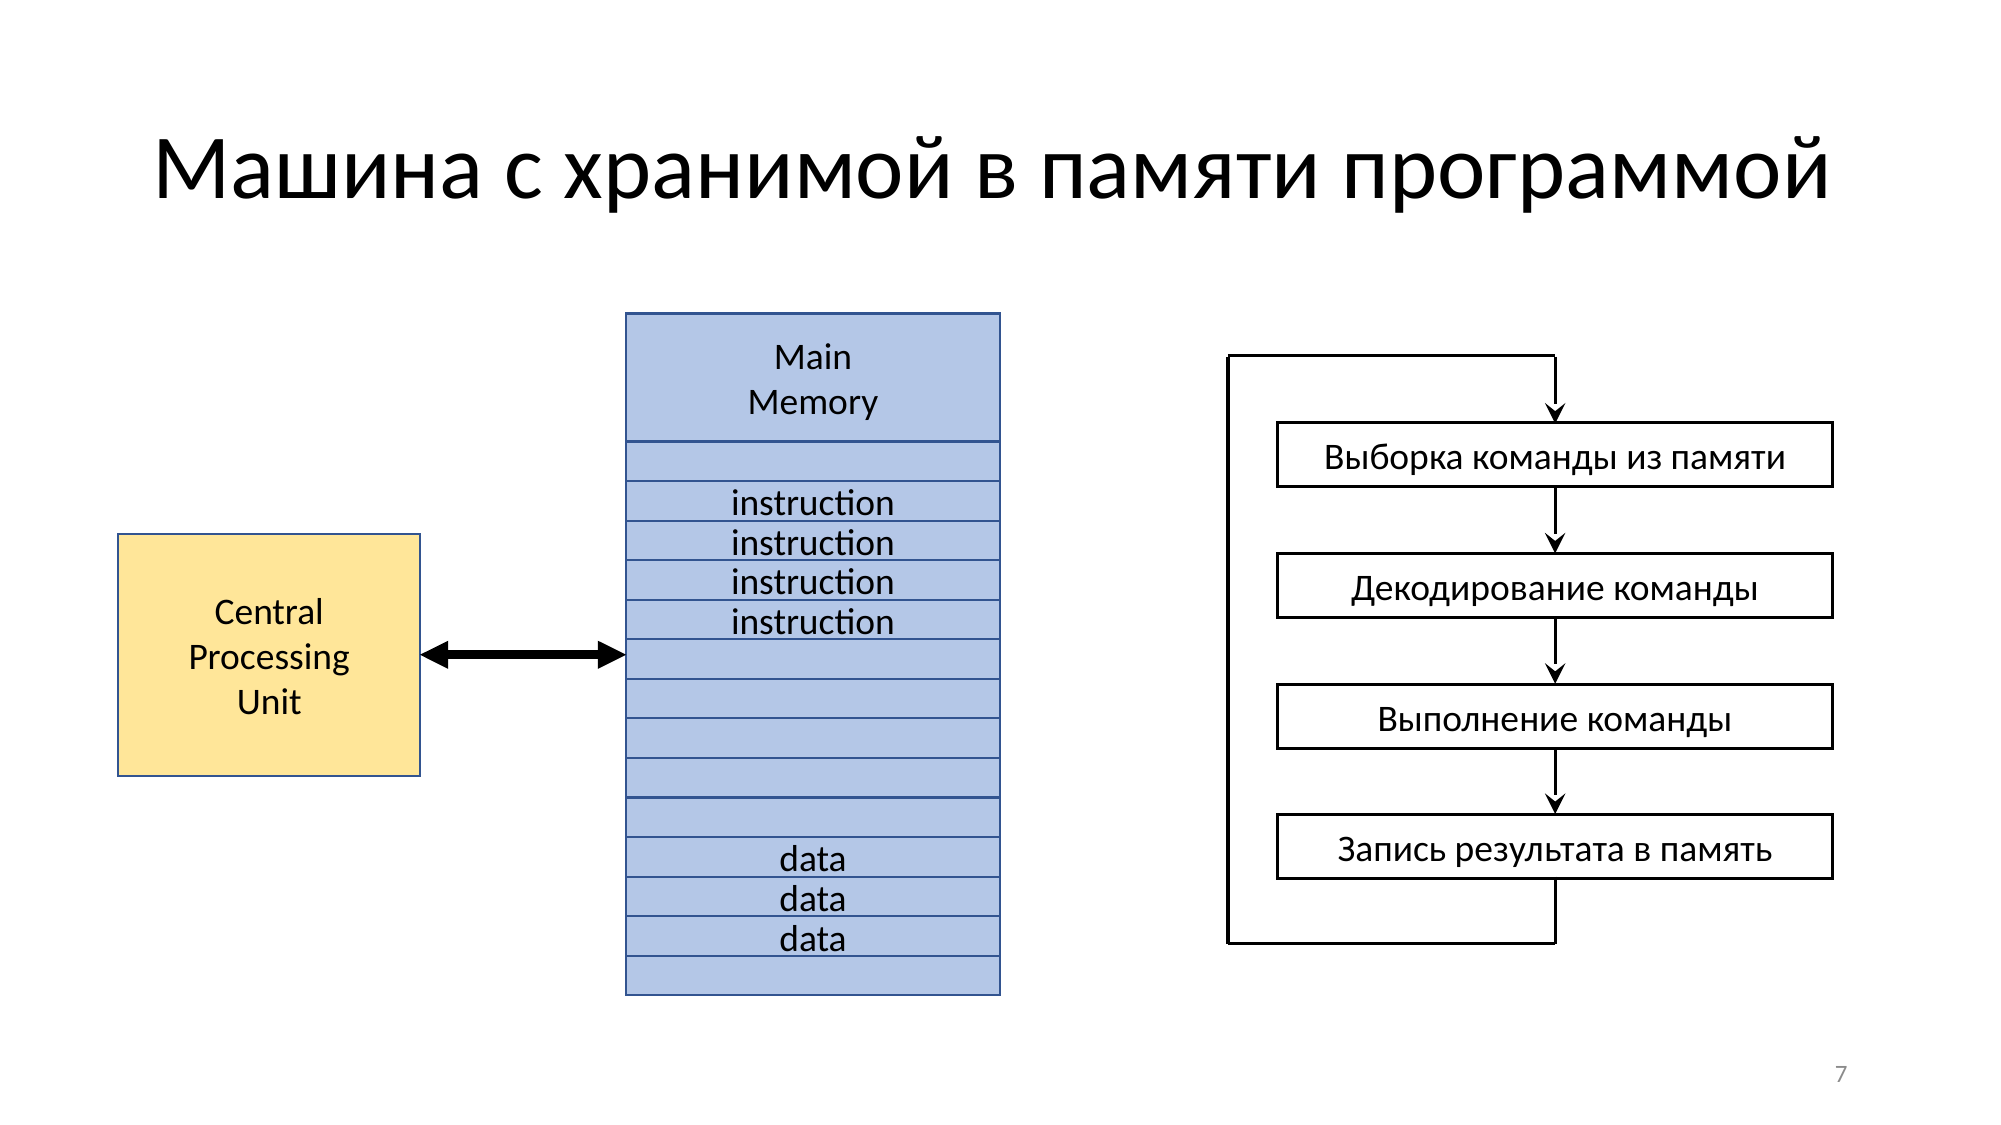

# Машина с хранимой в памяти программой
Main
Memory
Выборка команды из памяти

instruction
Декодирование команды
instruction
Central
Processing
Unit
instruction
instruction
Выполнение команды

Запись результата в память

data
data
data

7